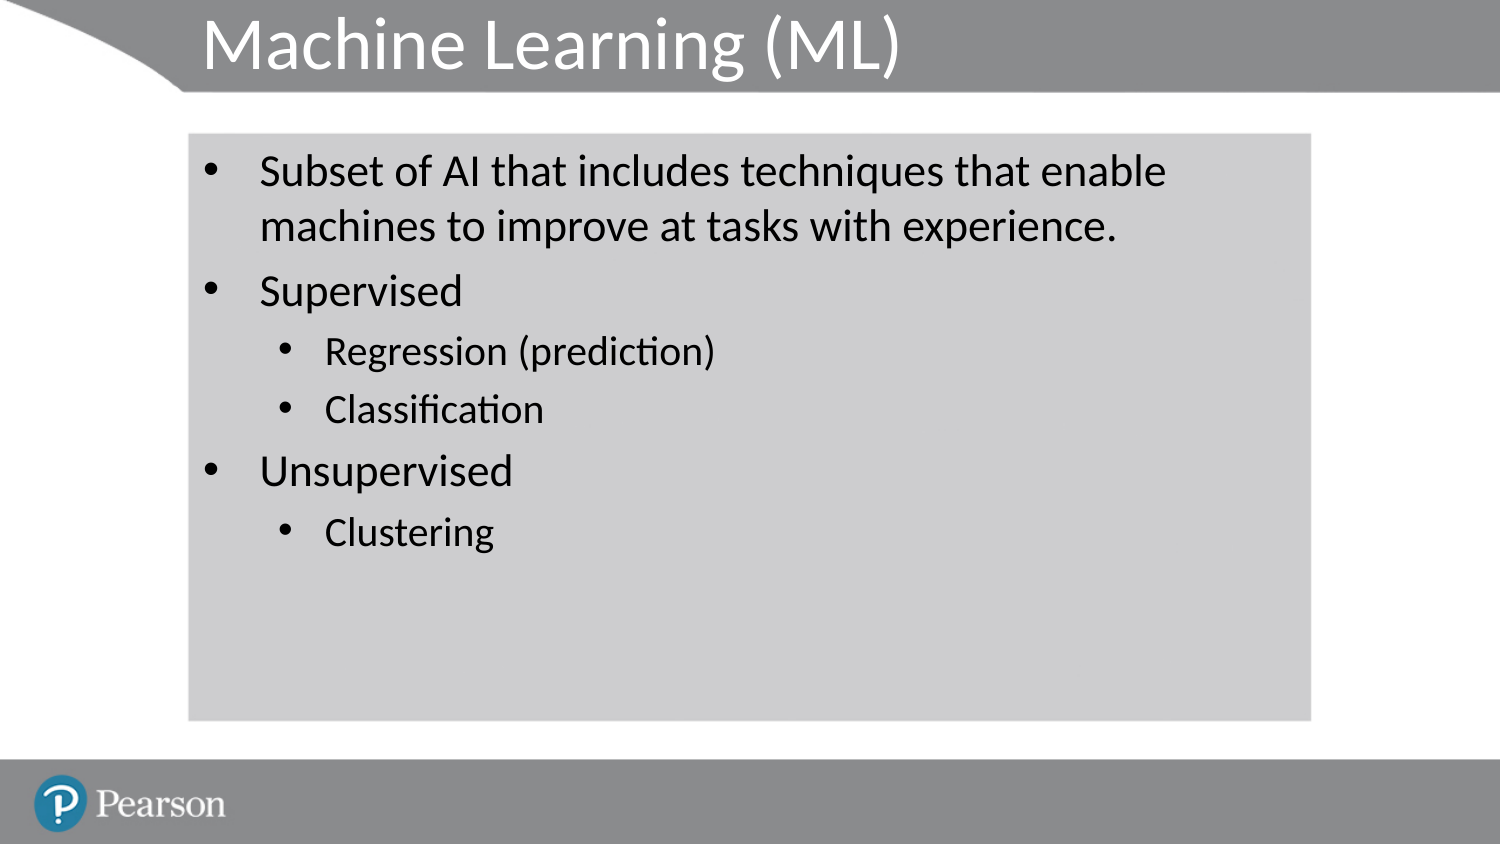

# Machine Learning (ML)
Subset of AI that includes techniques that enable machines to improve at tasks with experience.
Supervised
Regression (prediction)
Classification
Unsupervised
Clustering